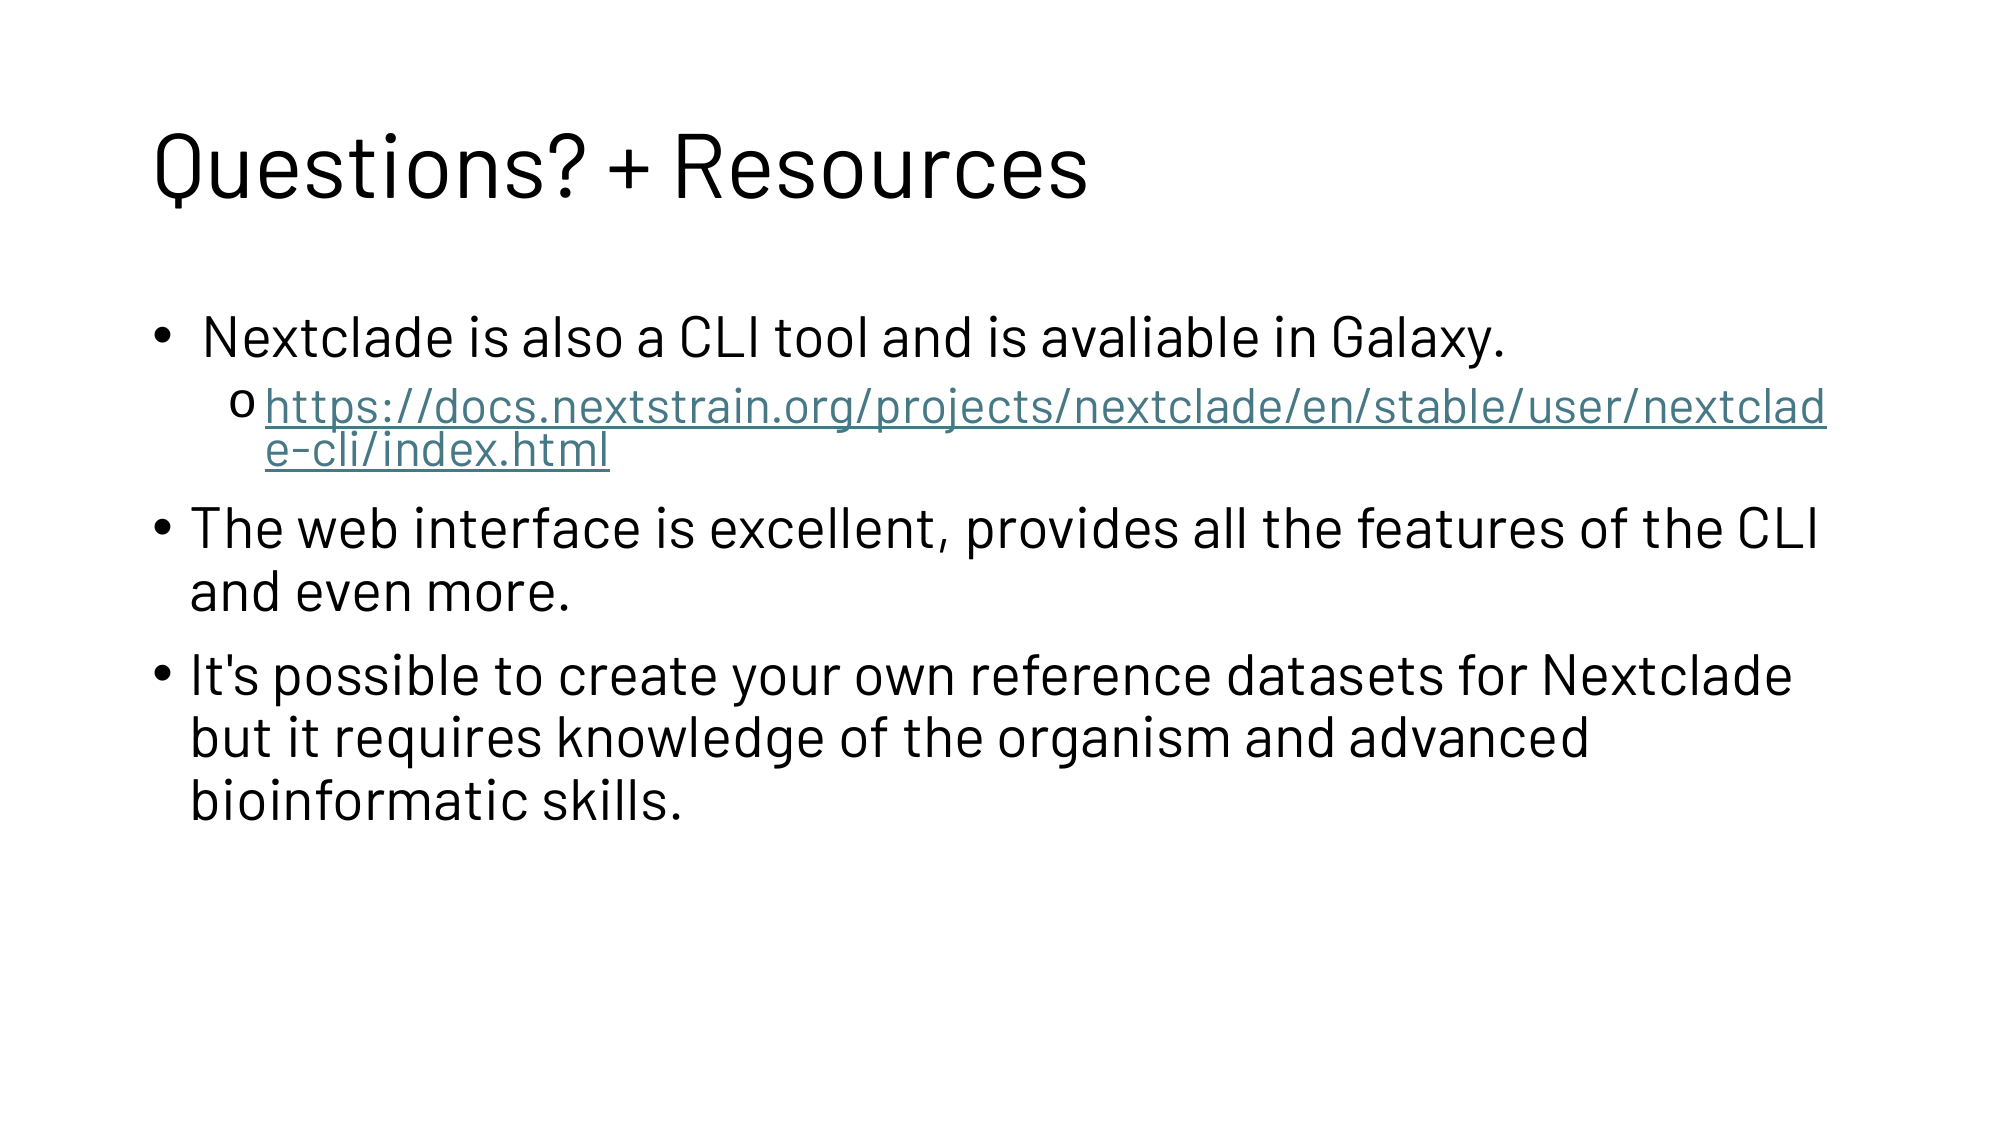

# Questions? + Resources
 Nextclade is also a CLI tool and is avaliable in Galaxy.
https://docs.nextstrain.org/projects/nextclade/en/stable/user/nextclade-cli/index.html
The web interface is excellent, provides all the features of the CLI and even more.
It's possible to create your own reference datasets for Nextclade but it requires knowledge of the organism and advanced bioinformatic skills.